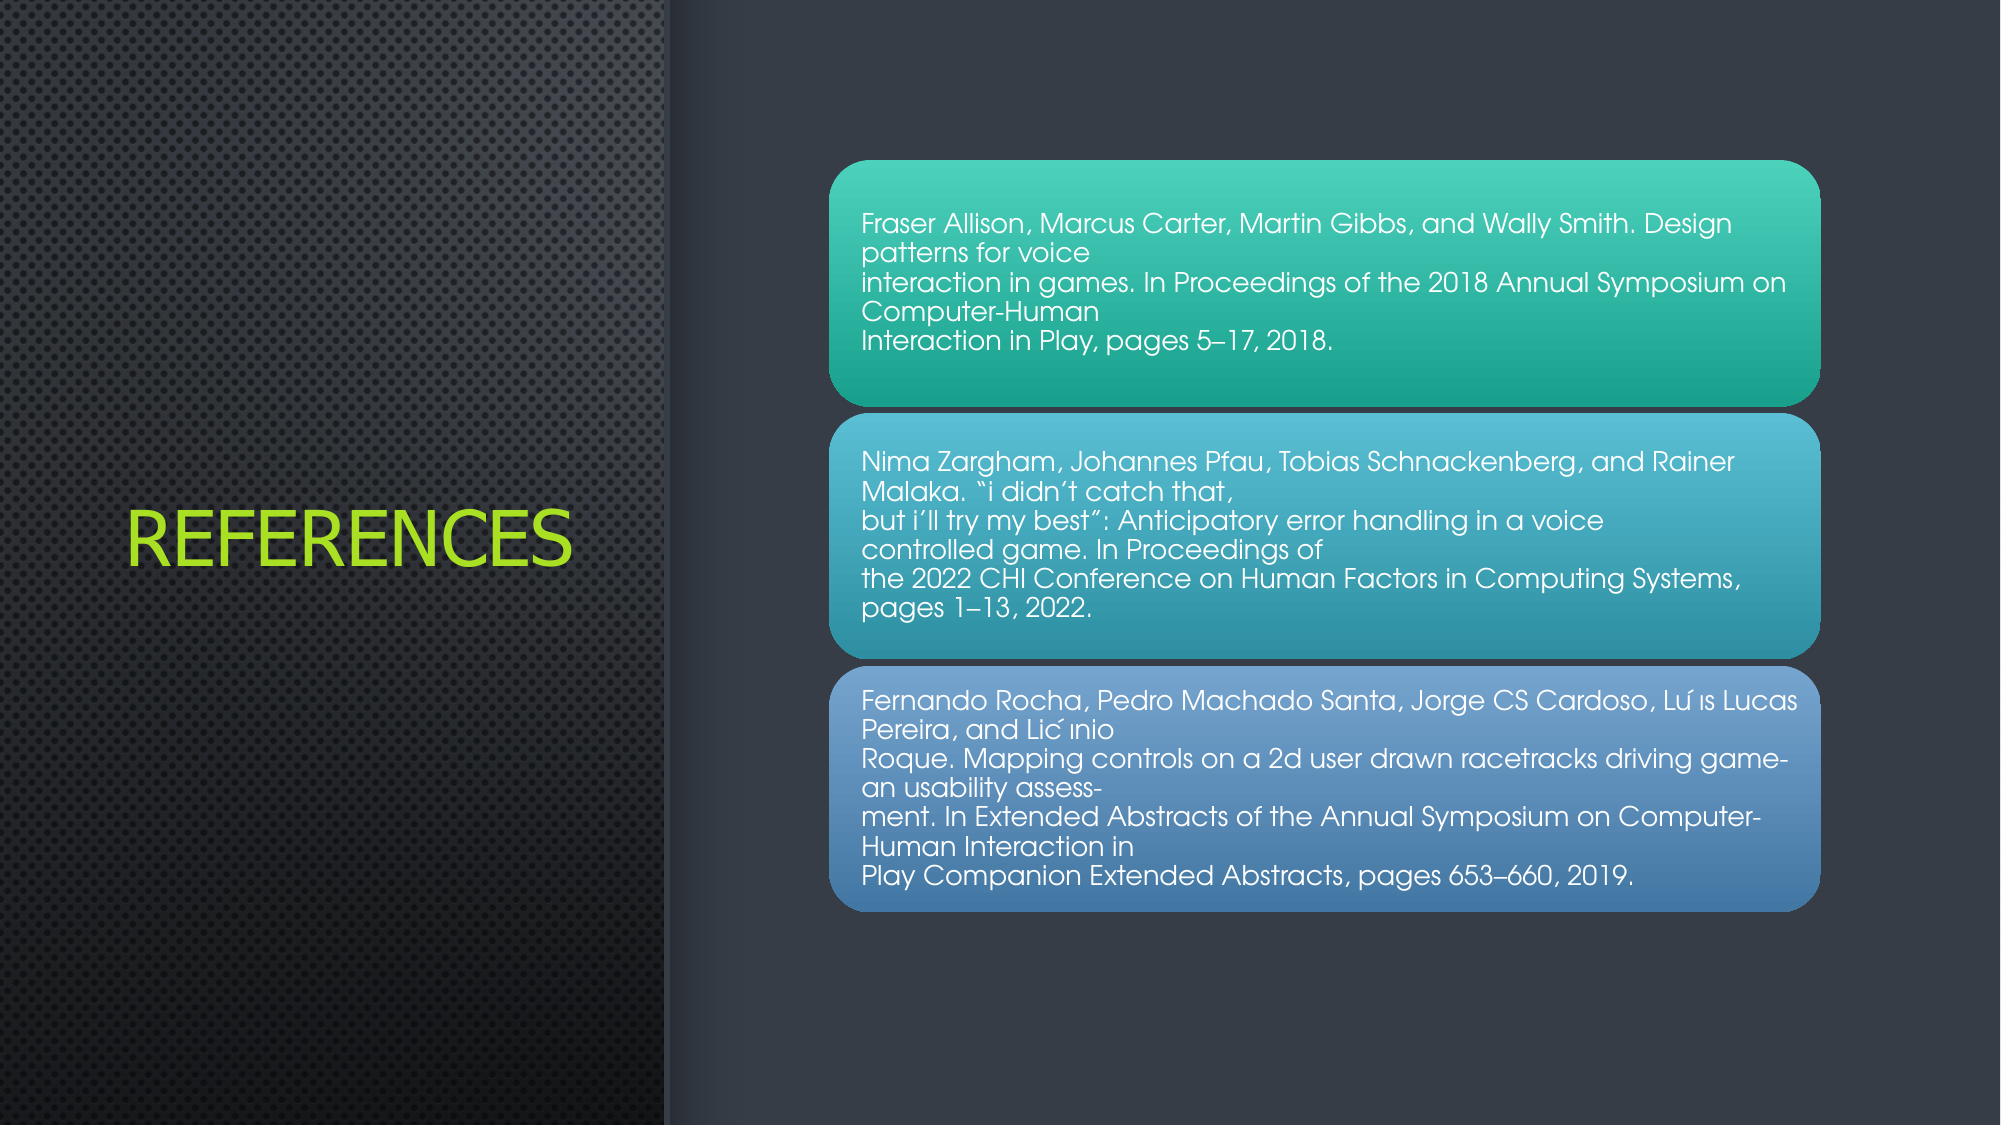

Fraser Allison, Marcus Carter, Martin Gibbs, and Wally Smith. Design patterns for voice
interaction in games. In Proceedings of the 2018 Annual Symposium on Computer-Human
Interaction in Play, pages 5–17, 2018.
Nima Zargham, Johannes Pfau, Tobias Schnackenberg, and Rainer Malaka. “i didn’t catch that,
but i’ll try my best”: Anticipatory error handling in a voice controlled game. In Proceedings of
the 2022 CHI Conference on Human Factors in Computing Systems, pages 1–13, 2022.
Fernando Rocha, Pedro Machado Santa, Jorge CS Cardoso, Lu ́ıs Lucas Pereira, and Lic ́ınio
Roque. Mapping controls on a 2d user drawn racetracks driving game-an usability assess-
ment. In Extended Abstracts of the Annual Symposium on Computer-Human Interaction in
Play Companion Extended Abstracts, pages 653–660, 2019.
# References